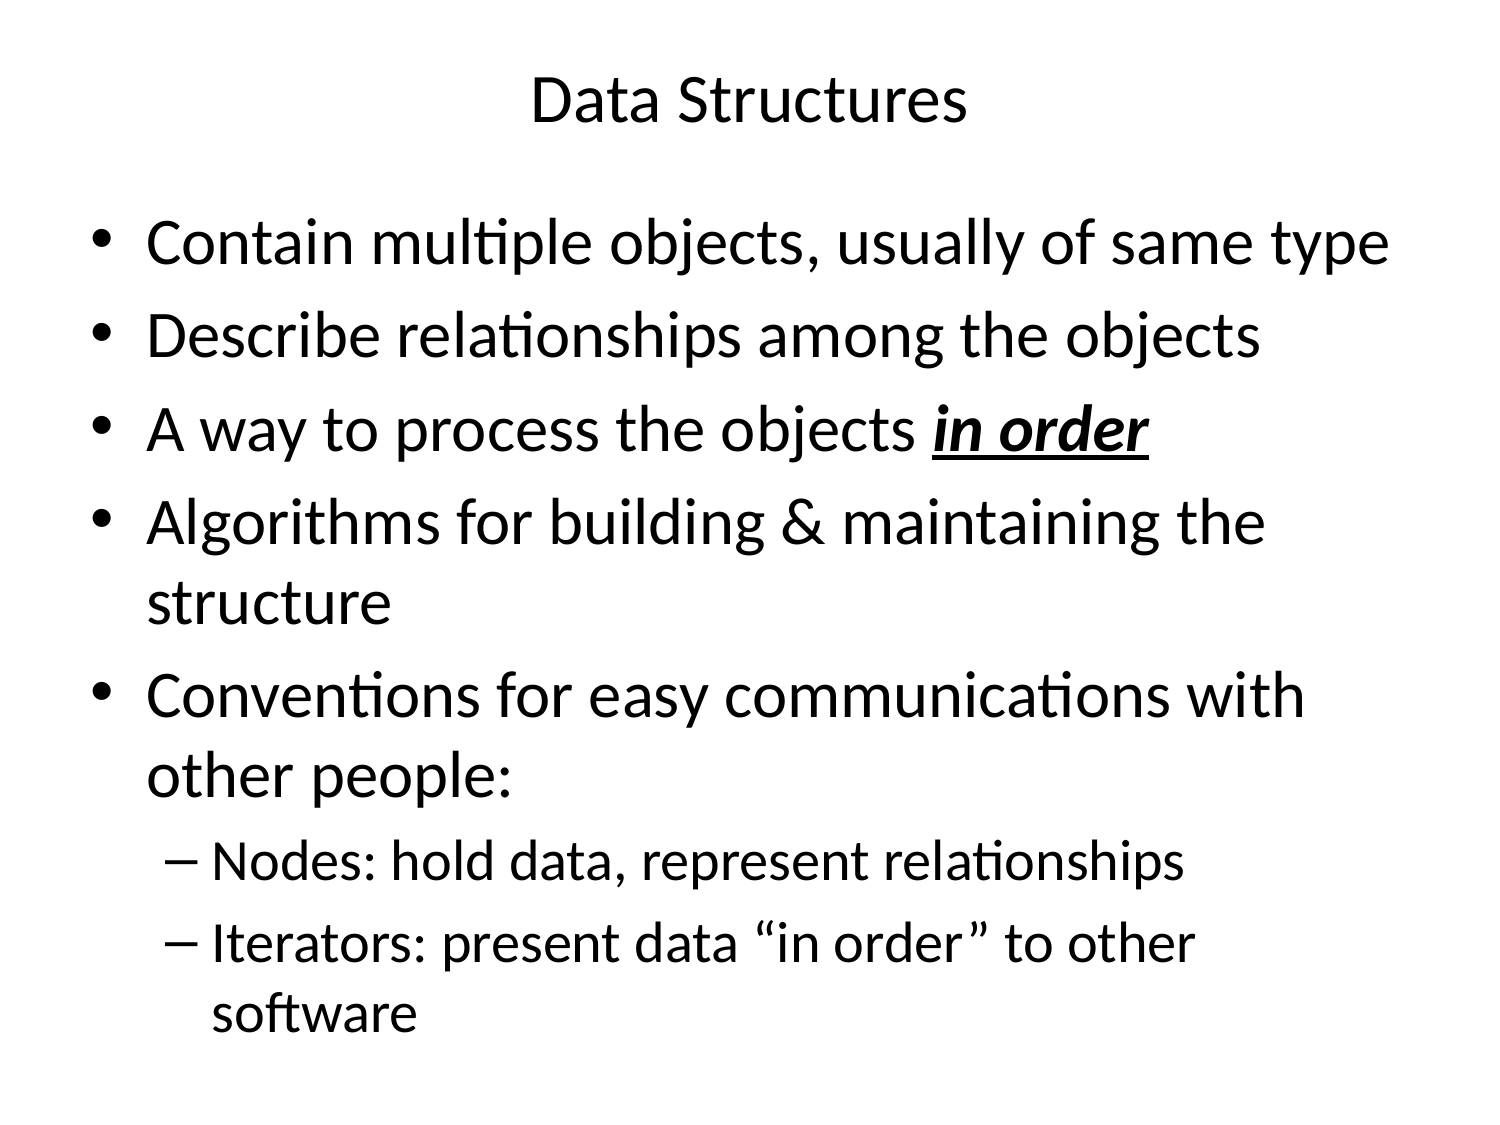

# Data Structures
Contain multiple objects, usually of same type
Describe relationships among the objects
A way to process the objects in order
Algorithms for building & maintaining the structure
Conventions for easy communications with other people:
Nodes: hold data, represent relationships
Iterators: present data “in order” to other software